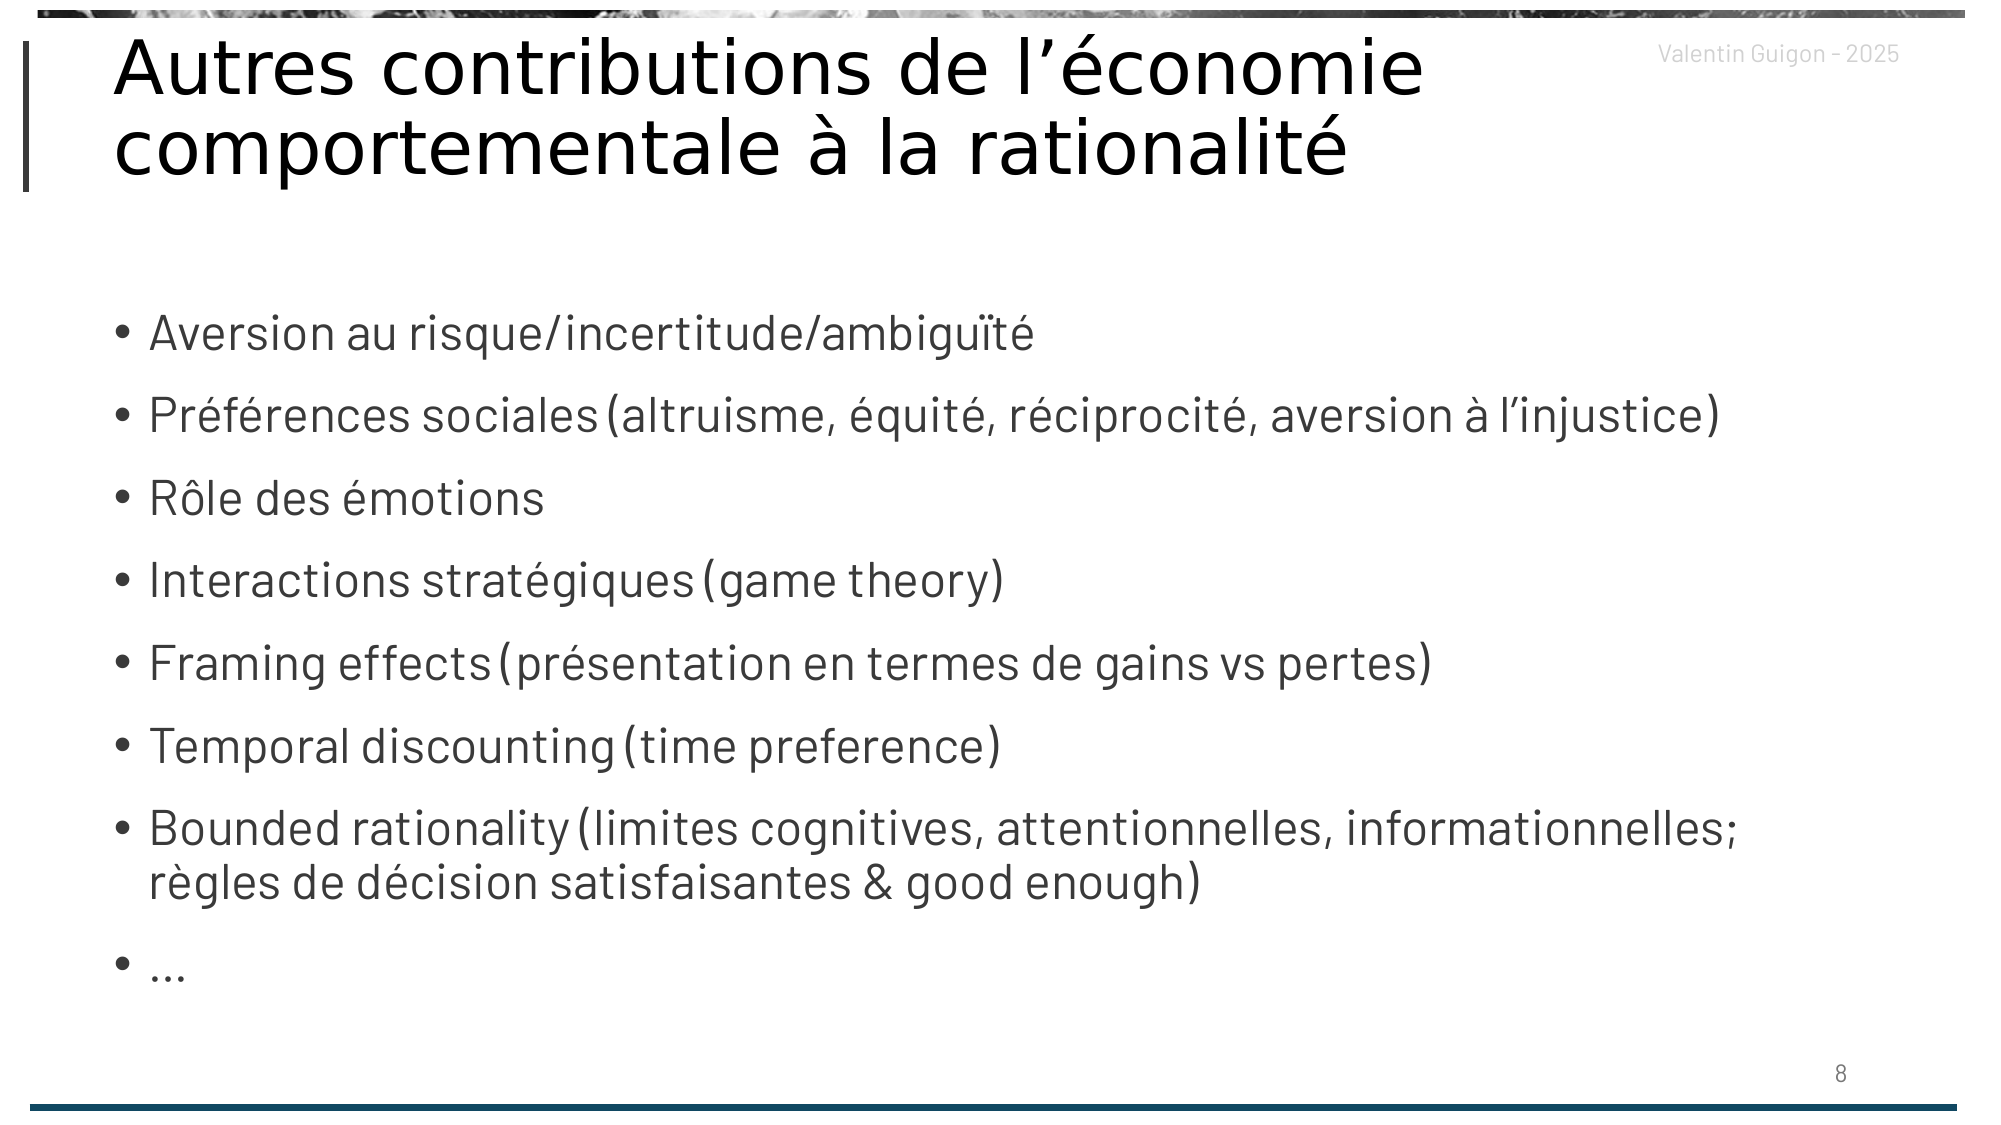

# Autres contributions de l’économie comportementale à la rationalité
Valentin Guigon - 2025
Aversion au risque/incertitude/ambiguïté
Préférences sociales (altruisme, équité, réciprocité, aversion à l’injustice)
Rôle des émotions
Interactions stratégiques (game theory)
Framing effects (présentation en termes de gains vs pertes)
Temporal discounting (time preference)
Bounded rationality (limites cognitives, attentionnelles, informationnelles; règles de décision satisfaisantes & good enough)
…
8